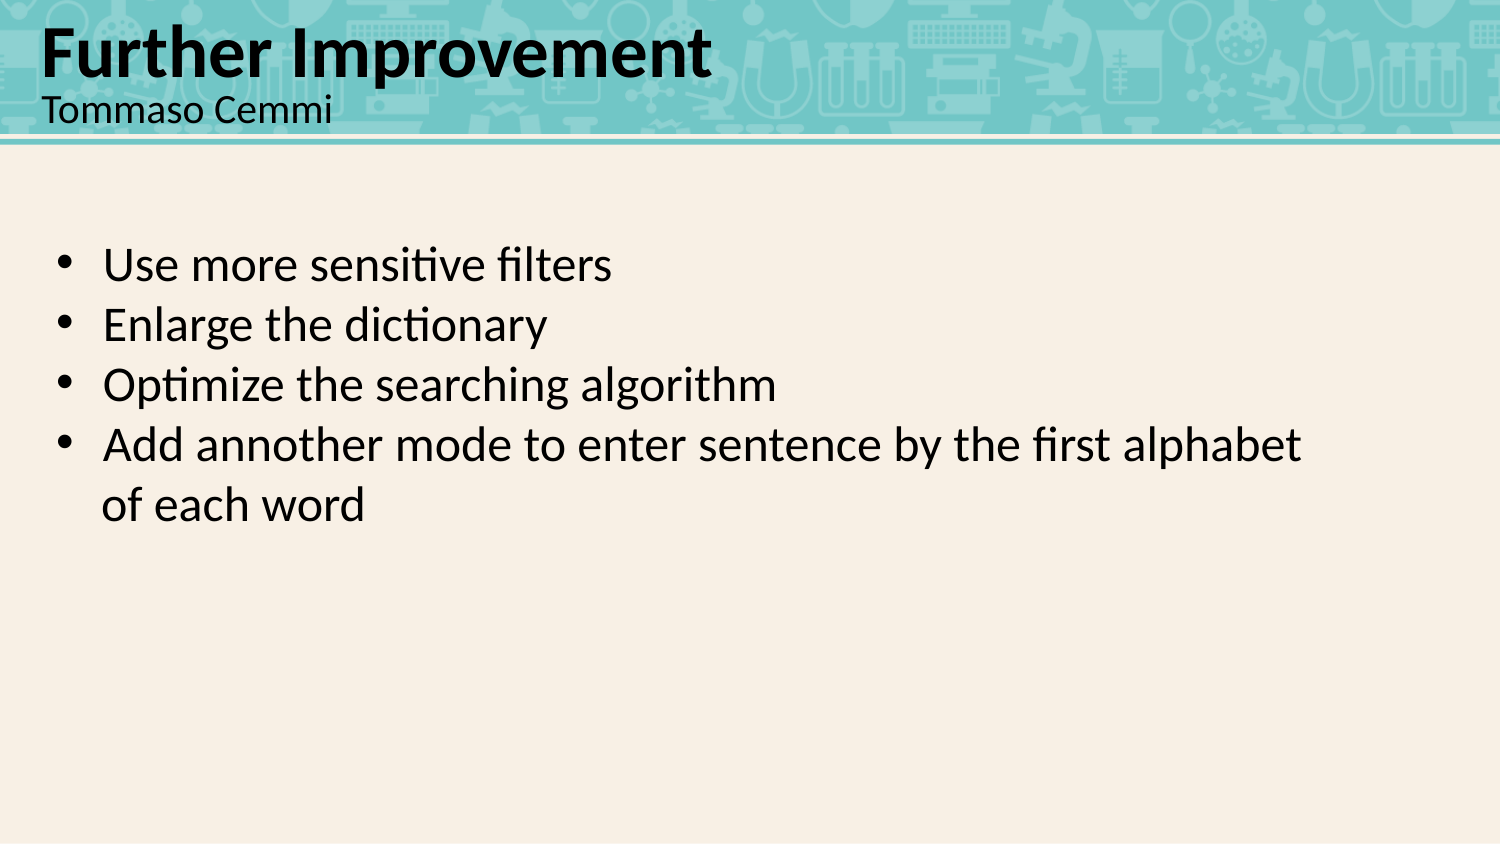

Further Improvement
Tommaso Cemmi
Use more sensitive filters
Enlarge the dictionary
Optimize the searching algorithm
Add annother mode to enter sentence by the first alphabet
    of each word